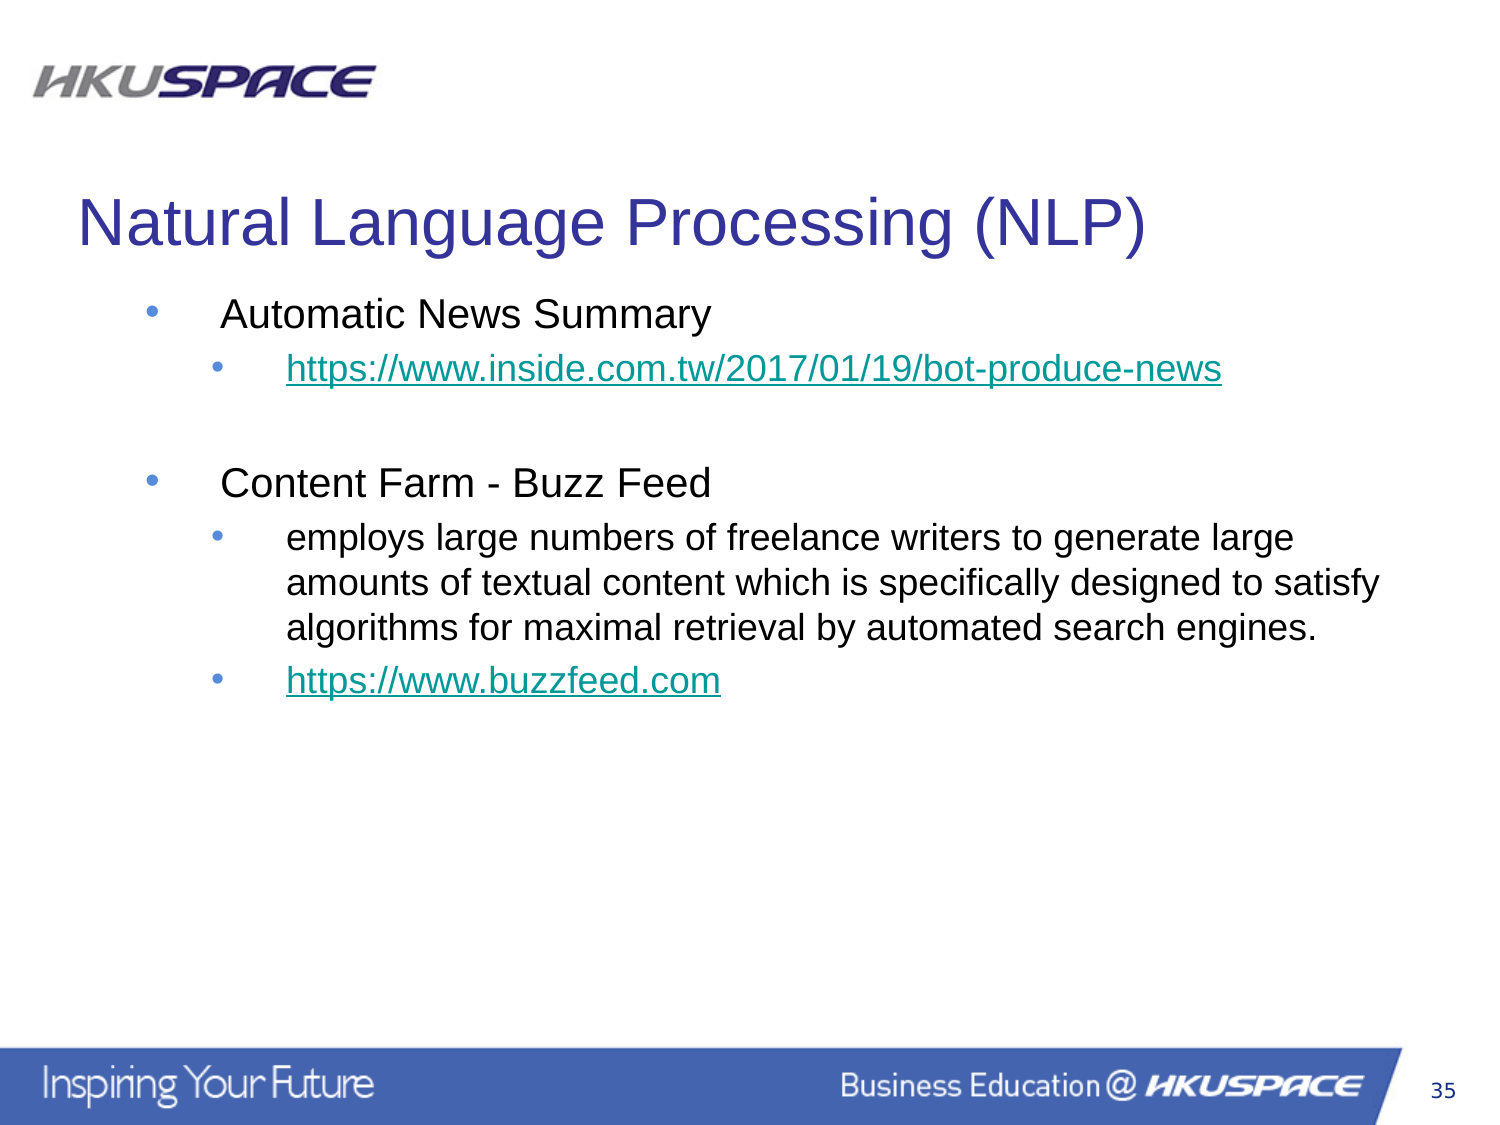

Natural Language Processing (NLP)
Automatic News Summary
https://www.inside.com.tw/2017/01/19/bot-produce-news

Content Farm - Buzz Feed
employs large numbers of freelance writers to generate large amounts of textual content which is specifically designed to satisfy algorithms for maximal retrieval by automated search engines.
https://www.buzzfeed.com

35